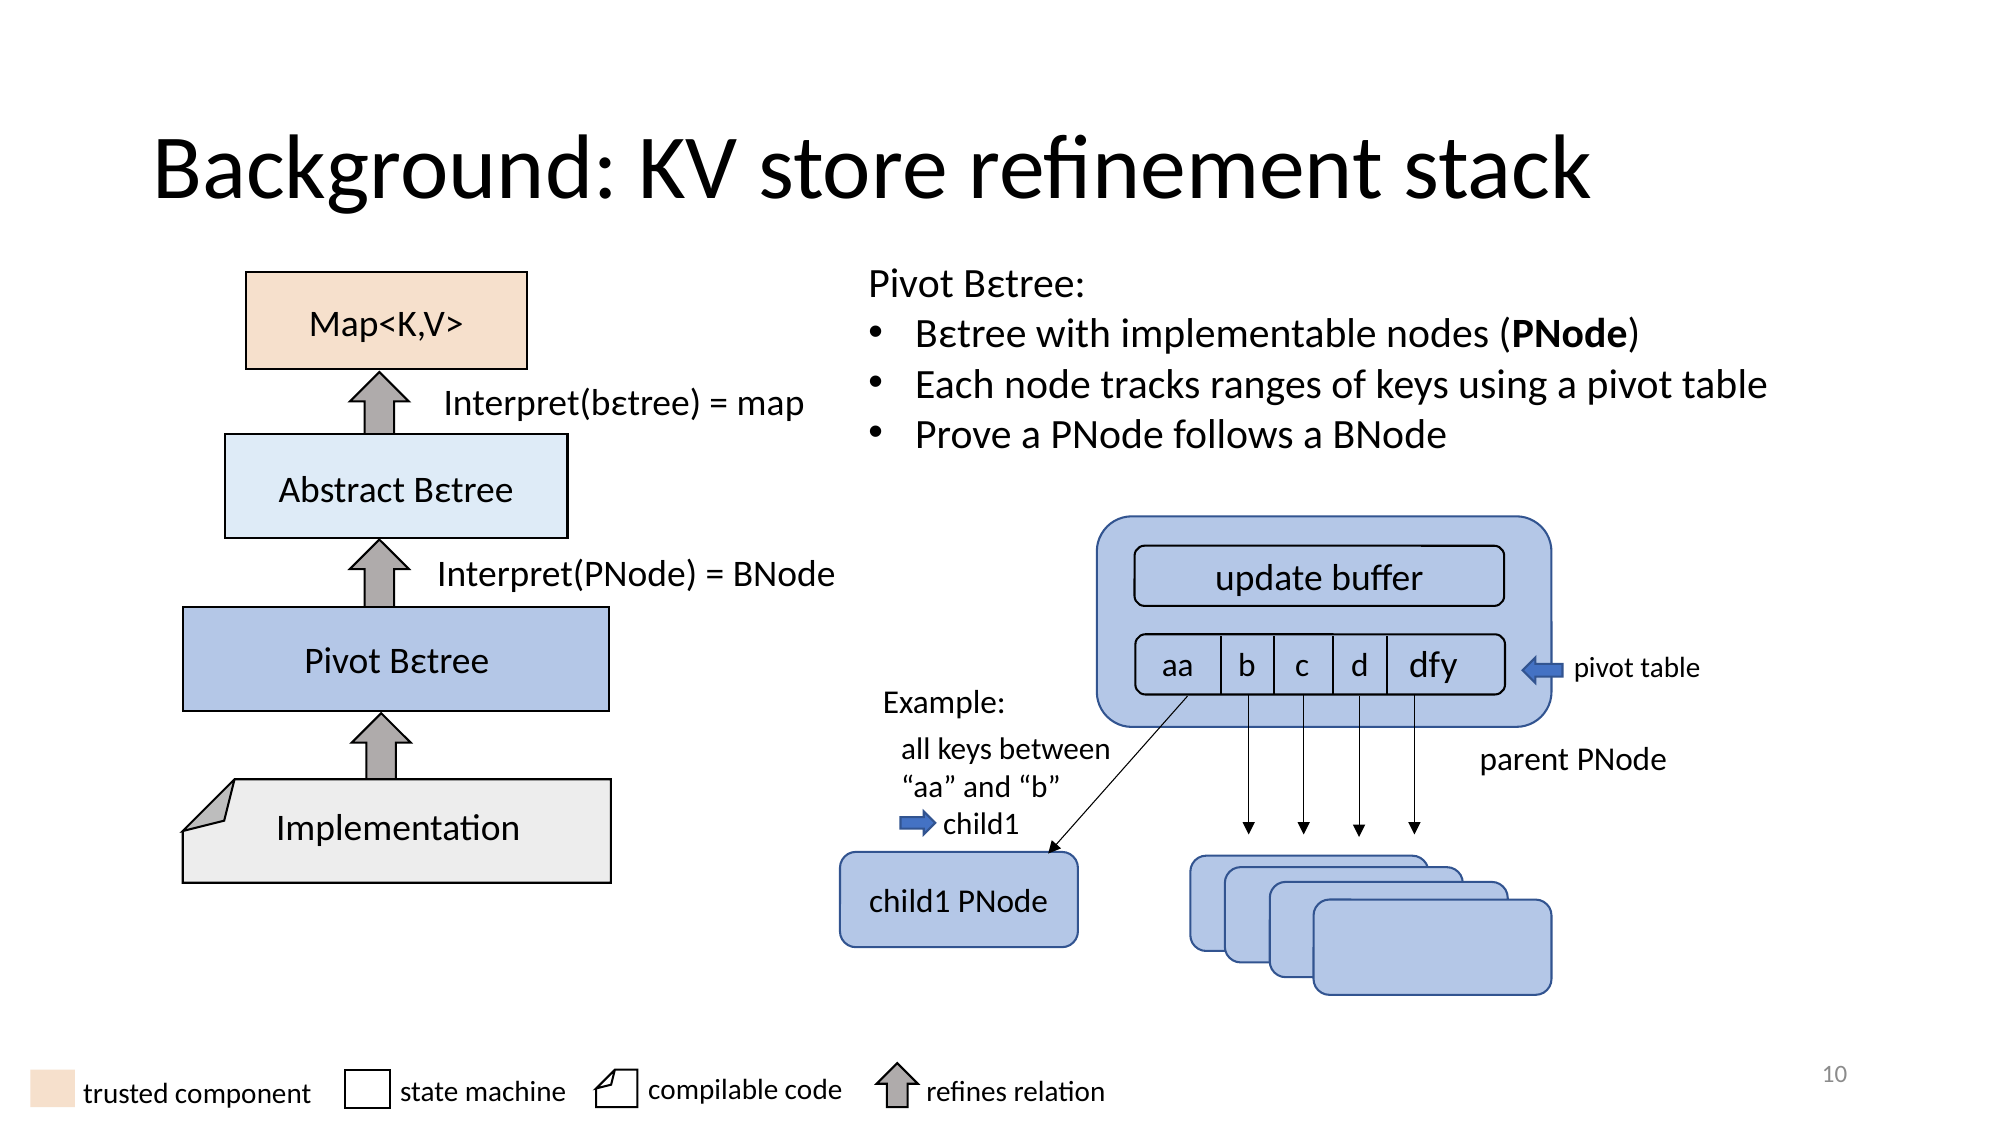

# Background: KV store refinement stack
Pivot Bεtree:
Bεtree with implementable nodes (PNode)
Each node tracks ranges of keys using a pivot table
Prove a PNode follows a BNode

Map<K,V>
Interpret(bεtree) = map

Abstract Bεtree

Interpret(PNode) = BNode
update buffer

Pivot Bεtree
dfy

aa
b
c
d
pivot table

Example:

all keys between “aa” and “b”
      child1
parent PNode

Implementation

child1 PNode

10
compilable code

state machine
refines relation
trusted component